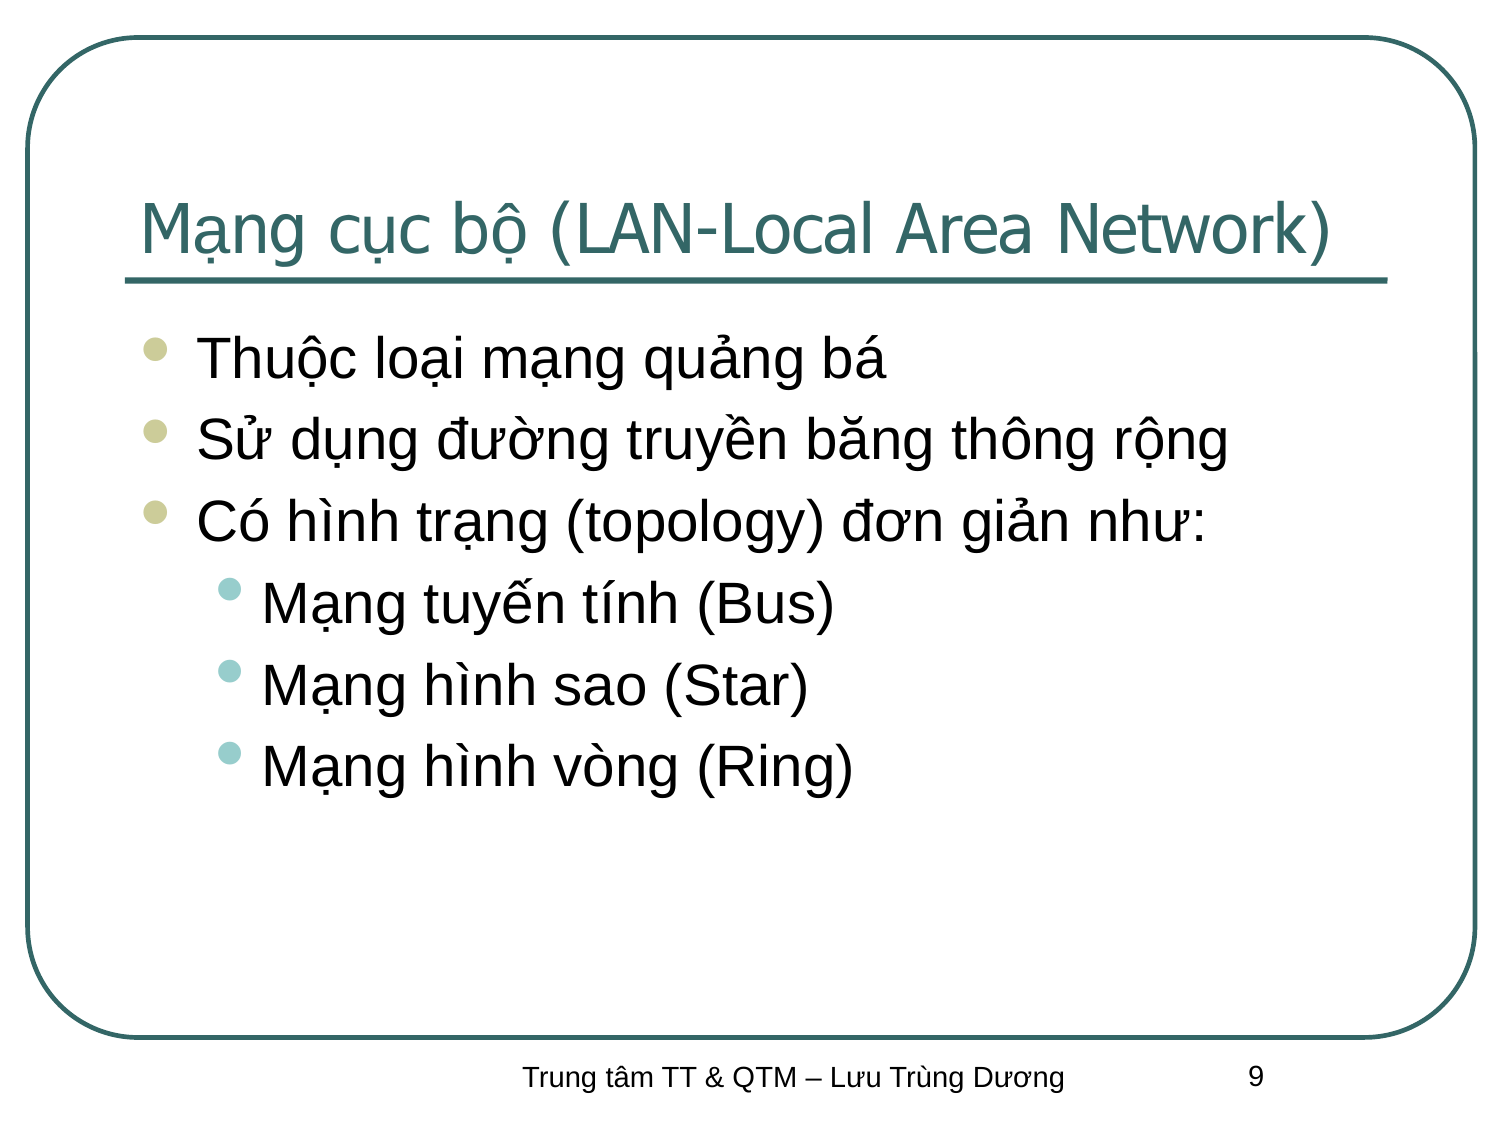

# Mạng cục bộ (LAN-Local Area Network)
Thuộc loại mạng quảng bá
Sử dụng đường truyền băng thông rộng
Có hình trạng (topology) đơn giản như:
Mạng tuyến tính (Bus)
Mạng hình sao (Star)
Mạng hình vòng (Ring)
9
Trung tâm TT & QTM – Lưu Trùng Dương